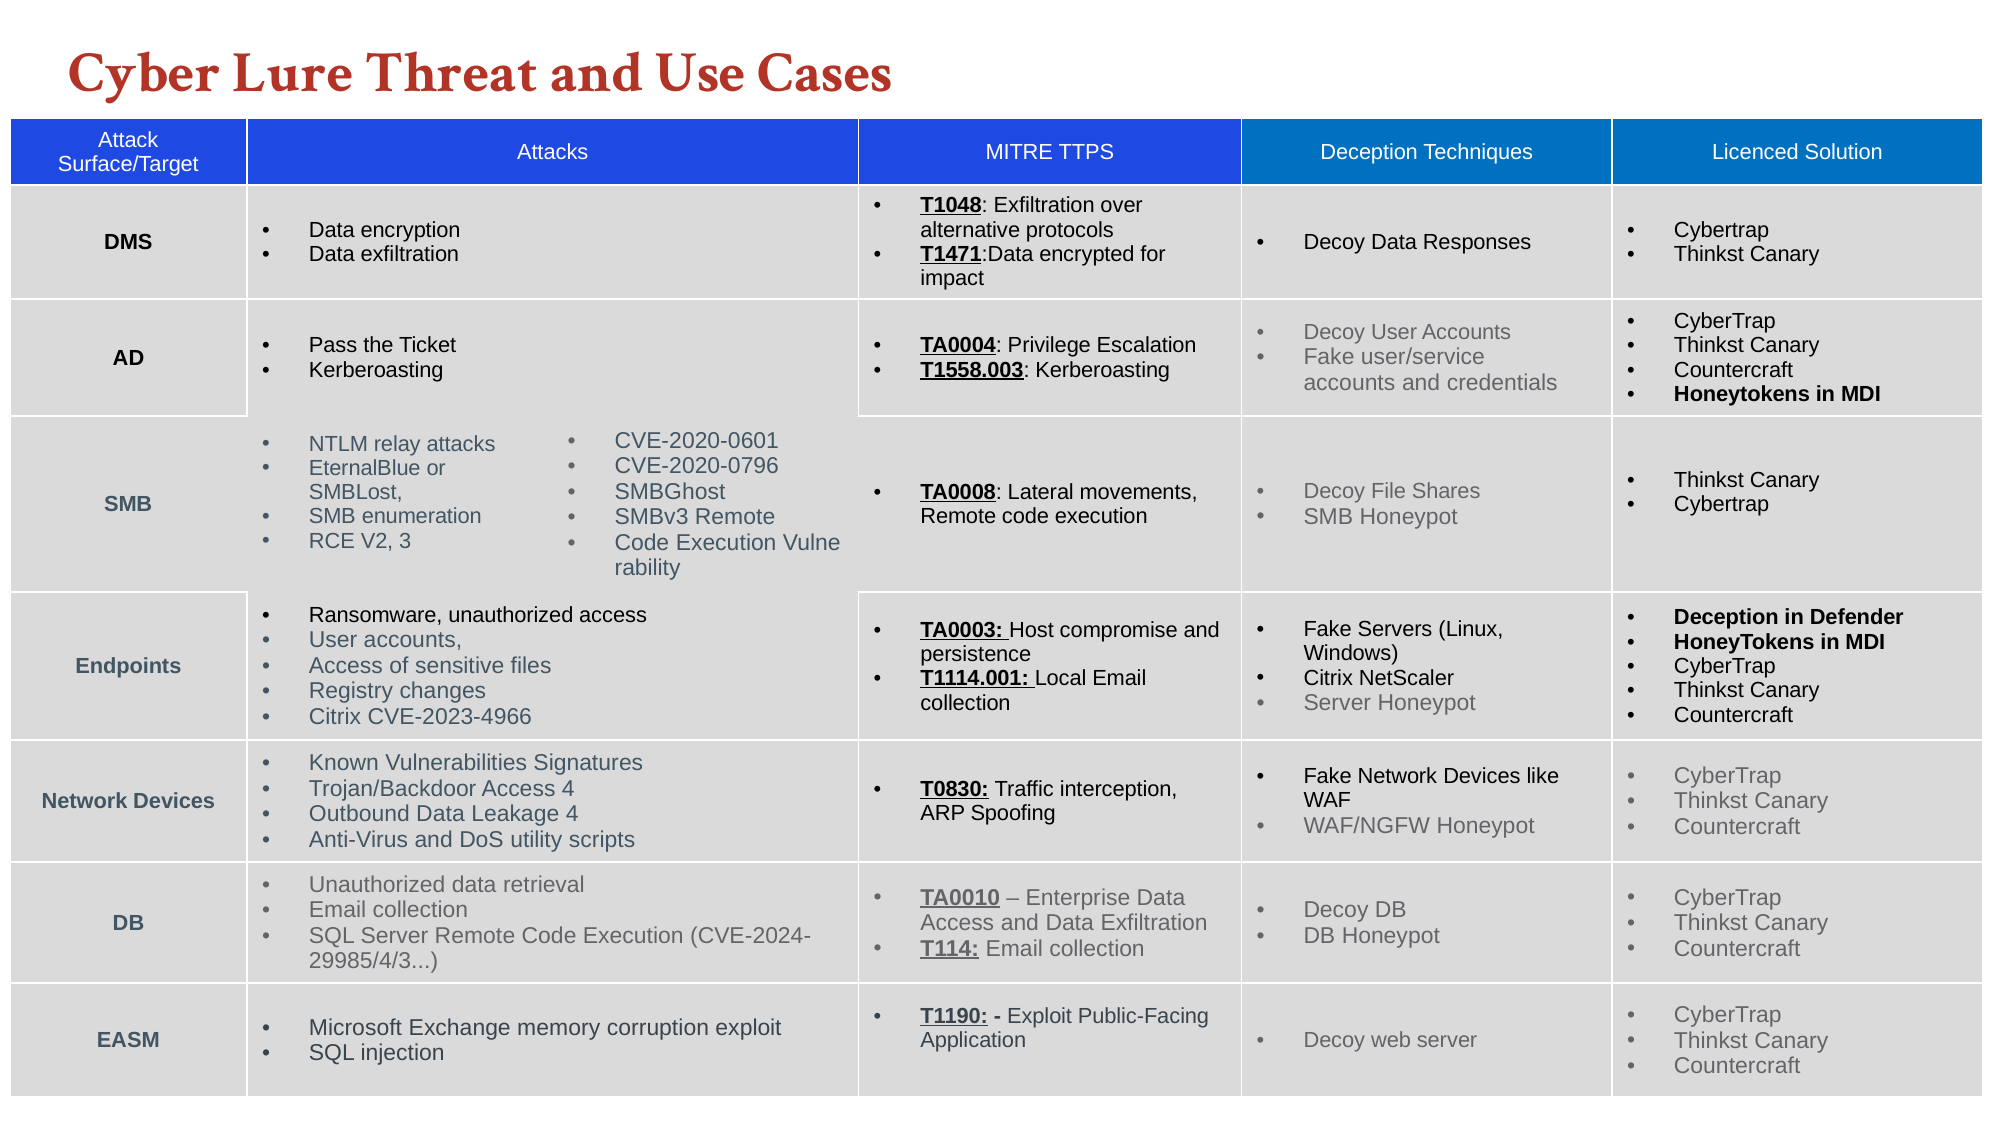

# Cyber Lure Threat and Use Cases
| Attack Surface/Target | Attacks |  | MITRE TTPS | Deception Techniques | Licenced Solution |
| --- | --- | --- | --- | --- | --- |
| DMS | Data encryption Data exfiltration |  | T1048: Exfiltration over alternative protocols T1471:Data encrypted for impact | Decoy Data Responses | Cybertrap Thinkst Canary |
| AD | Pass the Ticket Kerberoasting |  | TA0004: Privilege Escalation T1558.003: Kerberoasting | Decoy User Accounts Fake user/service accounts and credentials | CyberTrap Thinkst Canary Countercraft Honeytokens in MDI |
| SMB | NTLM relay attacks EternalBlue or  SMBLost,  SMB enumeration  RCE V2, 3 | CVE-2020-0601 CVE-2020-0796 SMBGhost  SMBv3 Remote Code Execution Vulnerability | TA0008: Lateral movements, Remote code execution | Decoy File Shares SMB Honeypot | Thinkst Canary Cybertrap |
| Endpoints | Ransomware, unauthorized access User accounts,  Access of sensitive files Registry changes Citrix CVE-2023-4966 |  | TA0003: Host compromise and persistence T1114.001: Local Email collection | Fake Servers (Linux, Windows) Citrix NetScaler Server Honeypot | Deception in Defender HoneyTokens in MDI CyberTrap Thinkst Canary Countercraft |
| Network Devices | Known Vulnerabilities Signatures Trojan/Backdoor Access 4 Outbound Data Leakage 4  Anti-Virus and DoS utility scripts |  | T0830: Traffic interception, ARP Spoofing | Fake Network Devices like WAF WAF/NGFW Honeypot | CyberTrap Thinkst Canary Countercraft |
| DB | Unauthorized data retrieval Email collection SQL Server Remote Code Execution (CVE-2024-29985/4/3...) |  | TA0010 – Enterprise Data Access and Data Exfiltration T114: Email collection | Decoy DB DB Honeypot | CyberTrap Thinkst Canary Countercraft |
| EASM | Microsoft Exchange memory corruption exploit SQL injection |  | T1190: - Exploit Public-Facing Application | Decoy web server | CyberTrap Thinkst Canary Countercraft |